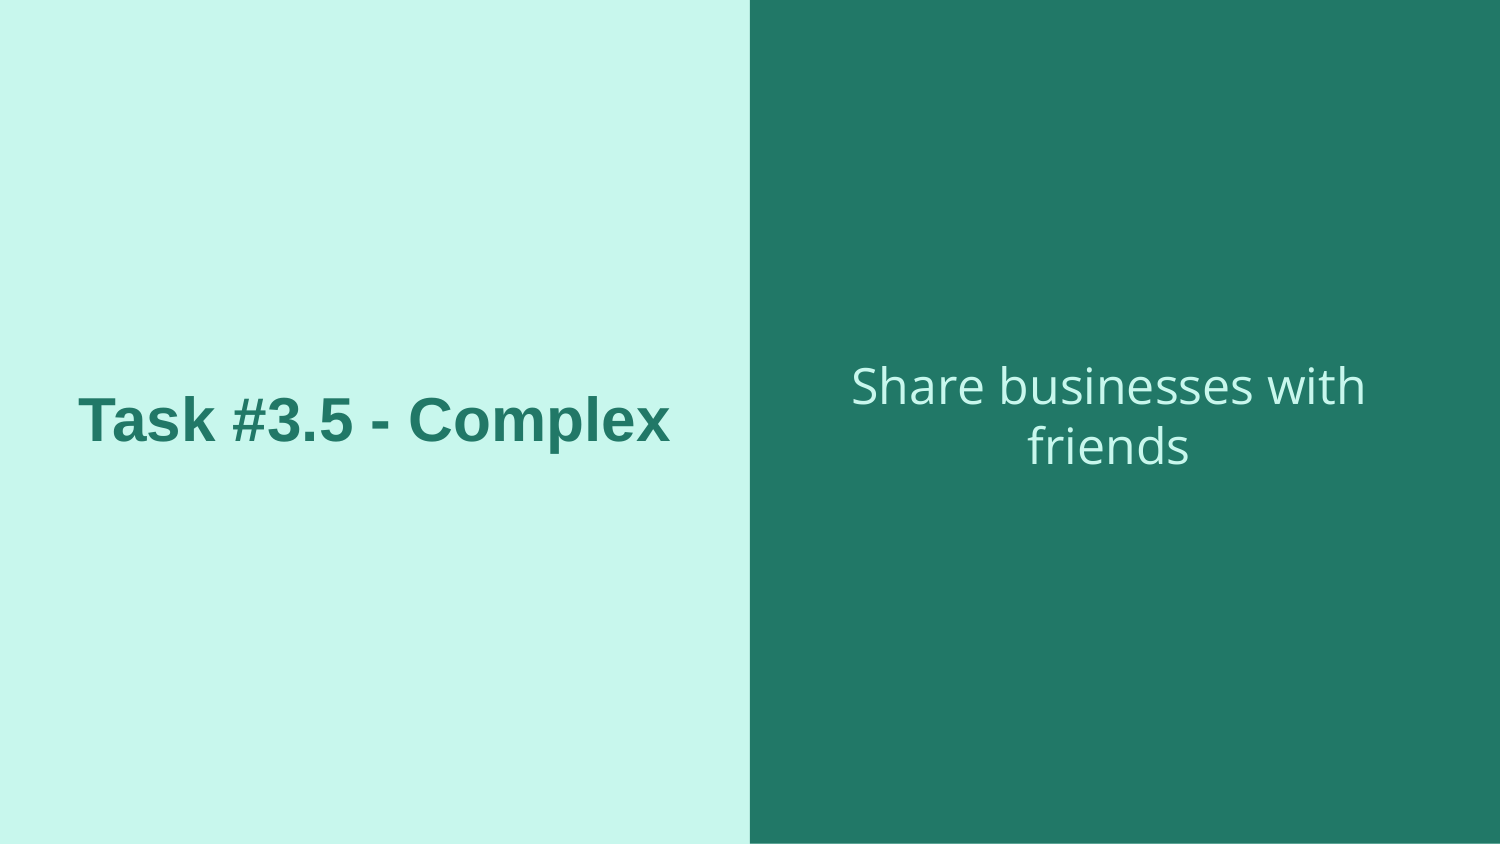

# Task #3.5 - Complex
Share businesses with friends